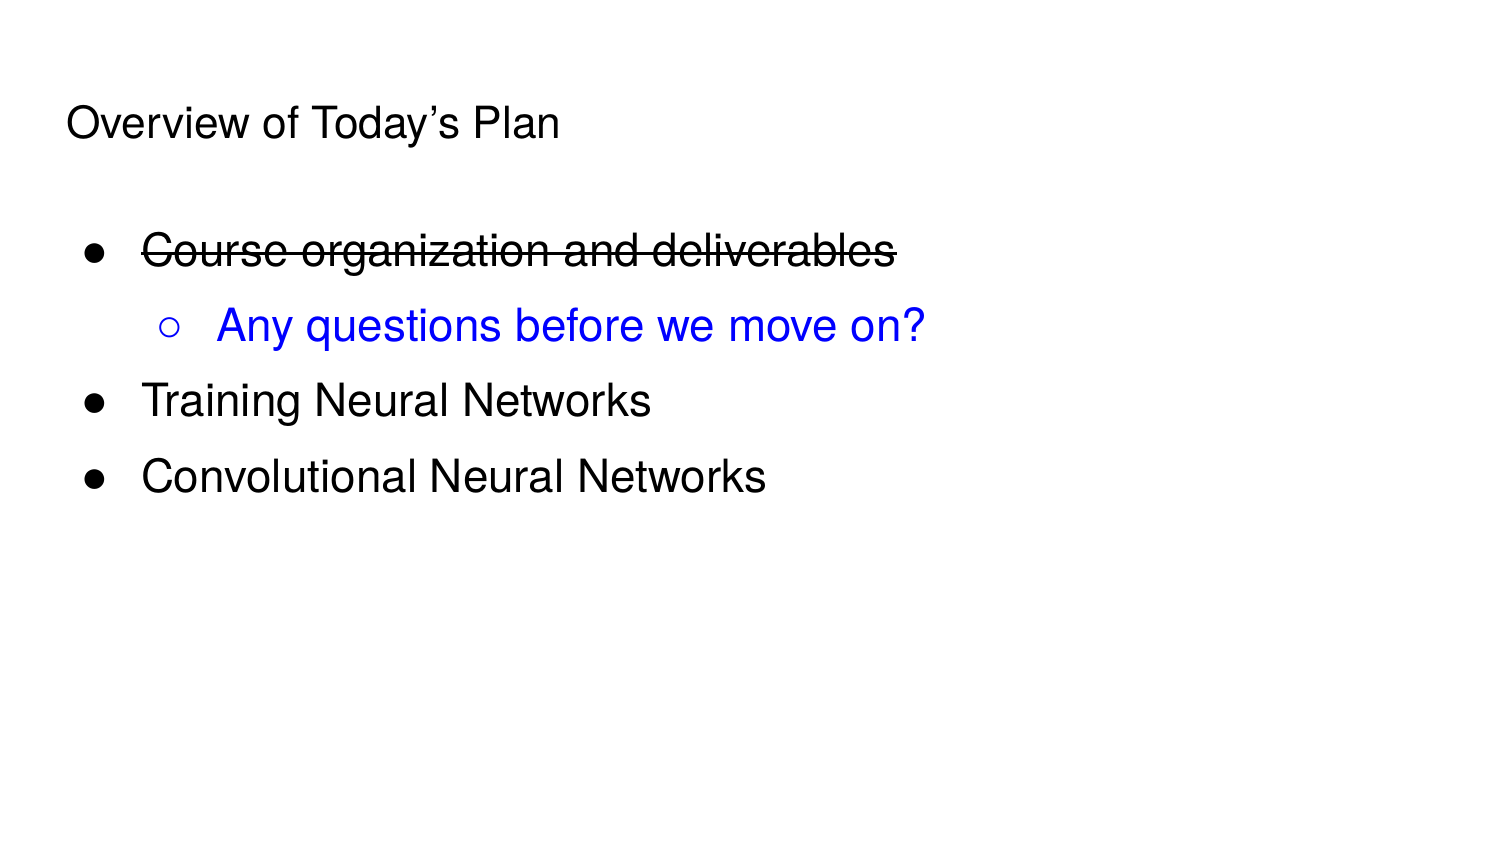

# Overview of Today’s Plan
Course organization and deliverables
Any questions before we move on?
Training Neural Networks
Convolutional Neural Networks